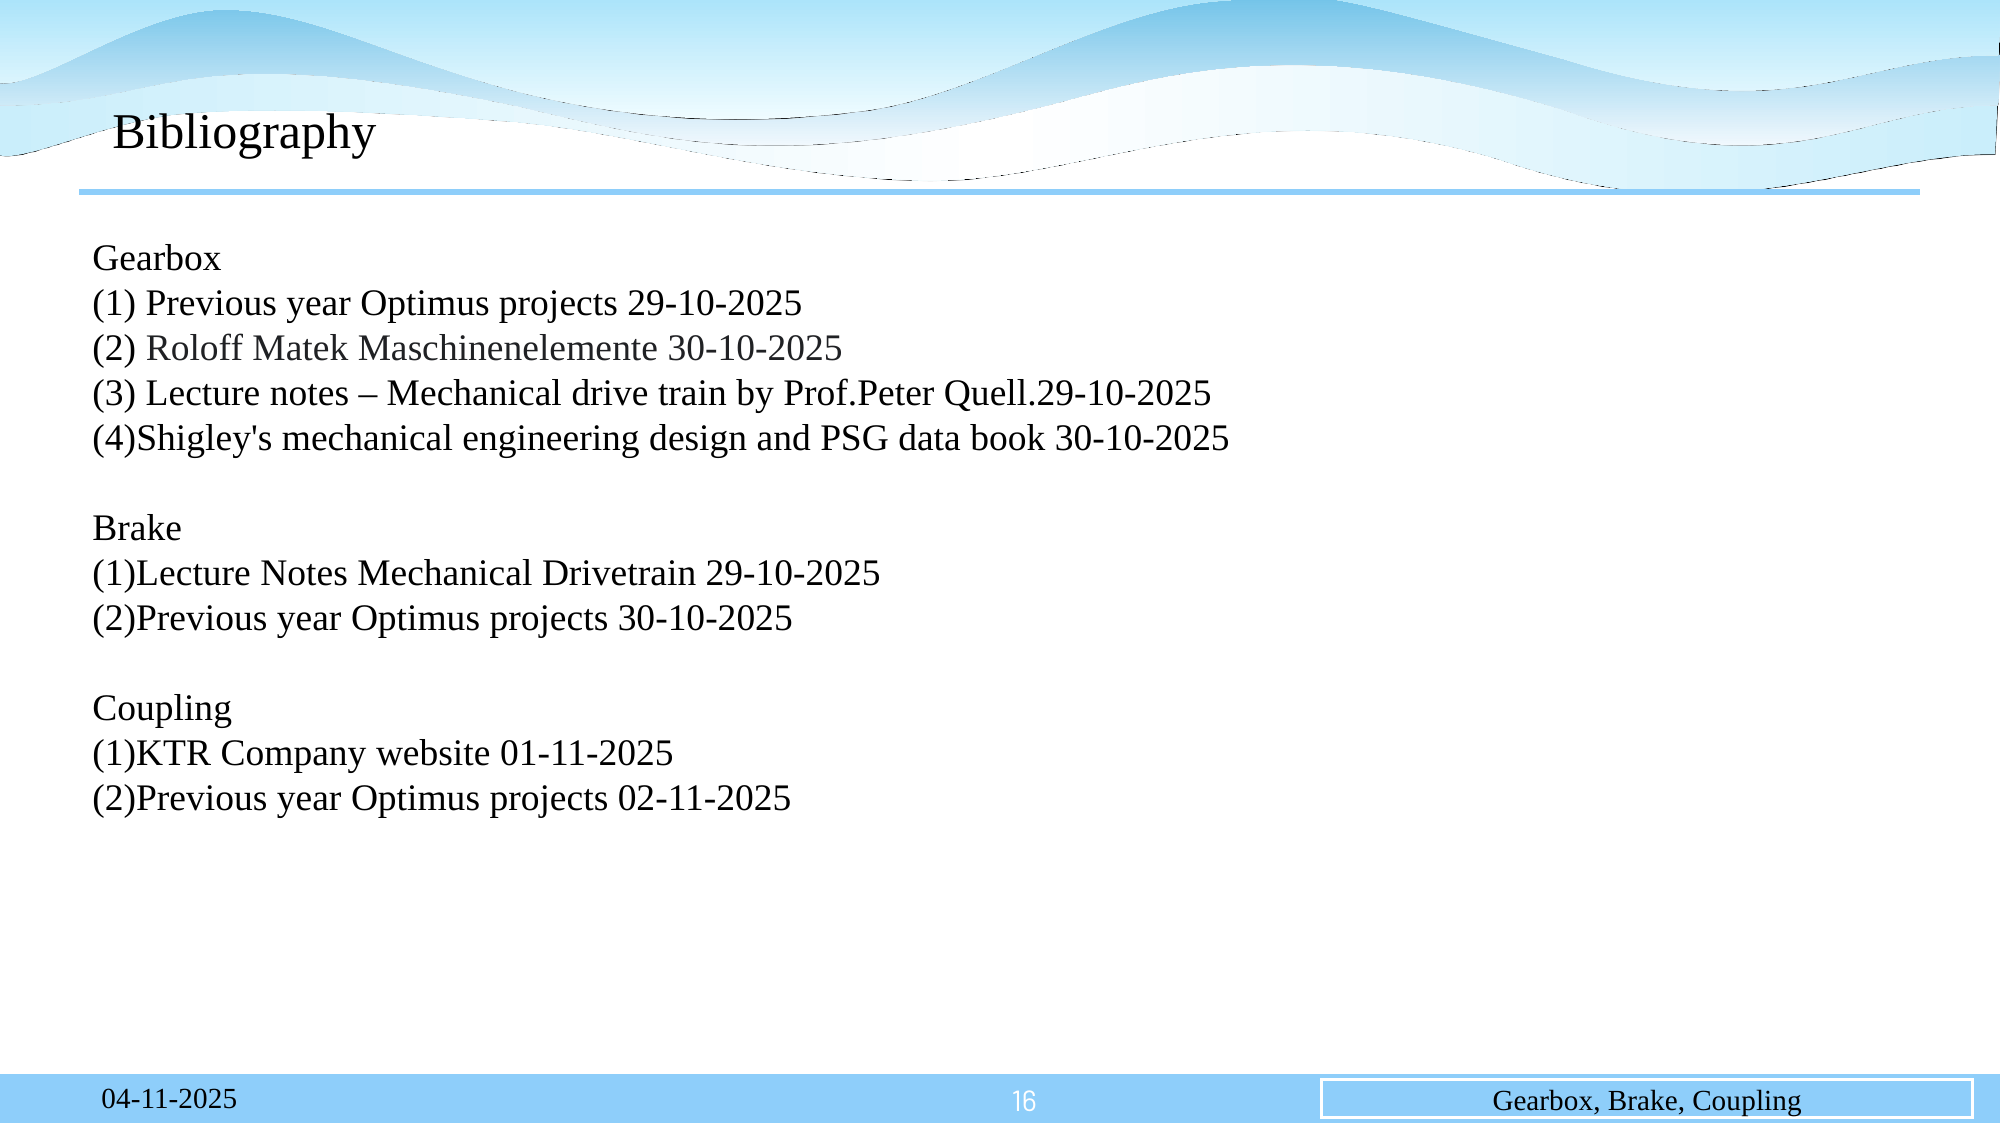

# Bibliography

Gearbox
(1) Previous year Optimus projects 29-10-2025
(2) Roloff Matek Maschinenelemente 30-10-2025
(3) Lecture notes – Mechanical drive train by Prof.Peter Quell.29-10-2025
(4)Shigley's mechanical engineering design and PSG data book 30-10-2025

Brake
(1)Lecture Notes Mechanical Drivetrain 29-10-2025
(2)Previous year Optimus projects 30-10-2025

Coupling
(1)KTR Company website 01-11-2025
(2)Previous year Optimus projects 02-11-2025

04-11-2025

16
Gearbox, Brake, Coupling